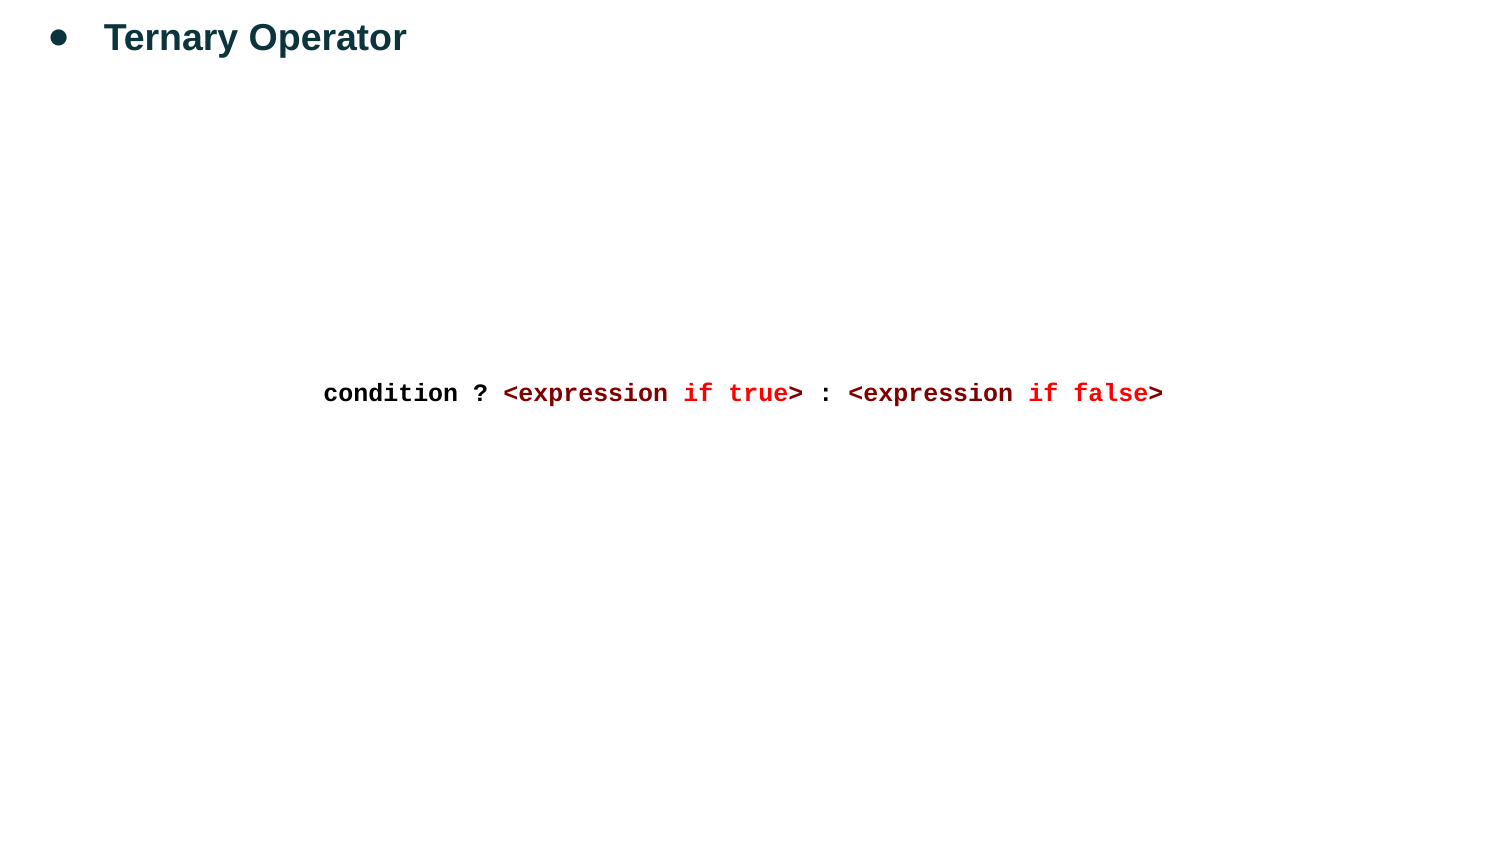

Ternary Operator
condition ? <expression if true> : <expression if false>